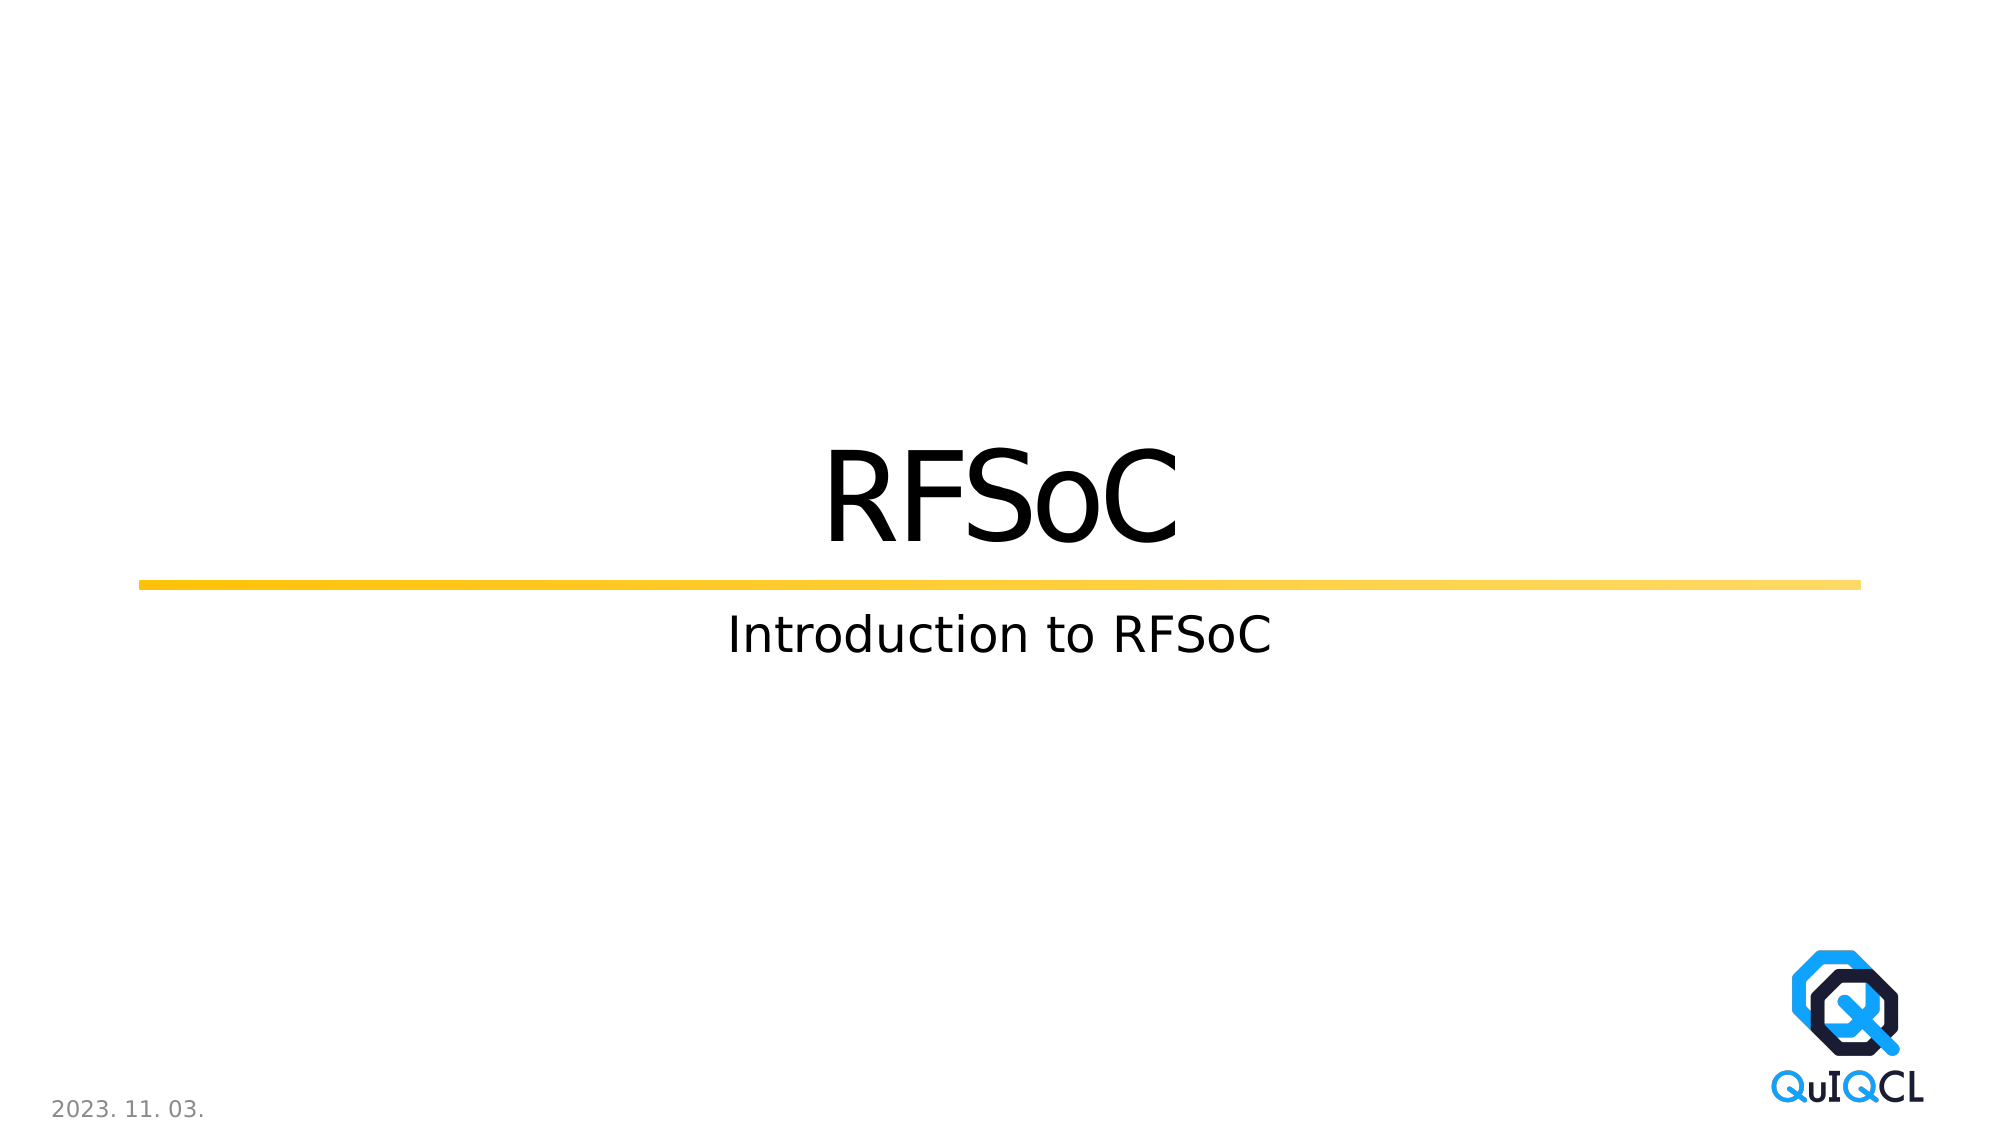

# RFSoC
Introduction to RFSoC
2023. 11. 03.